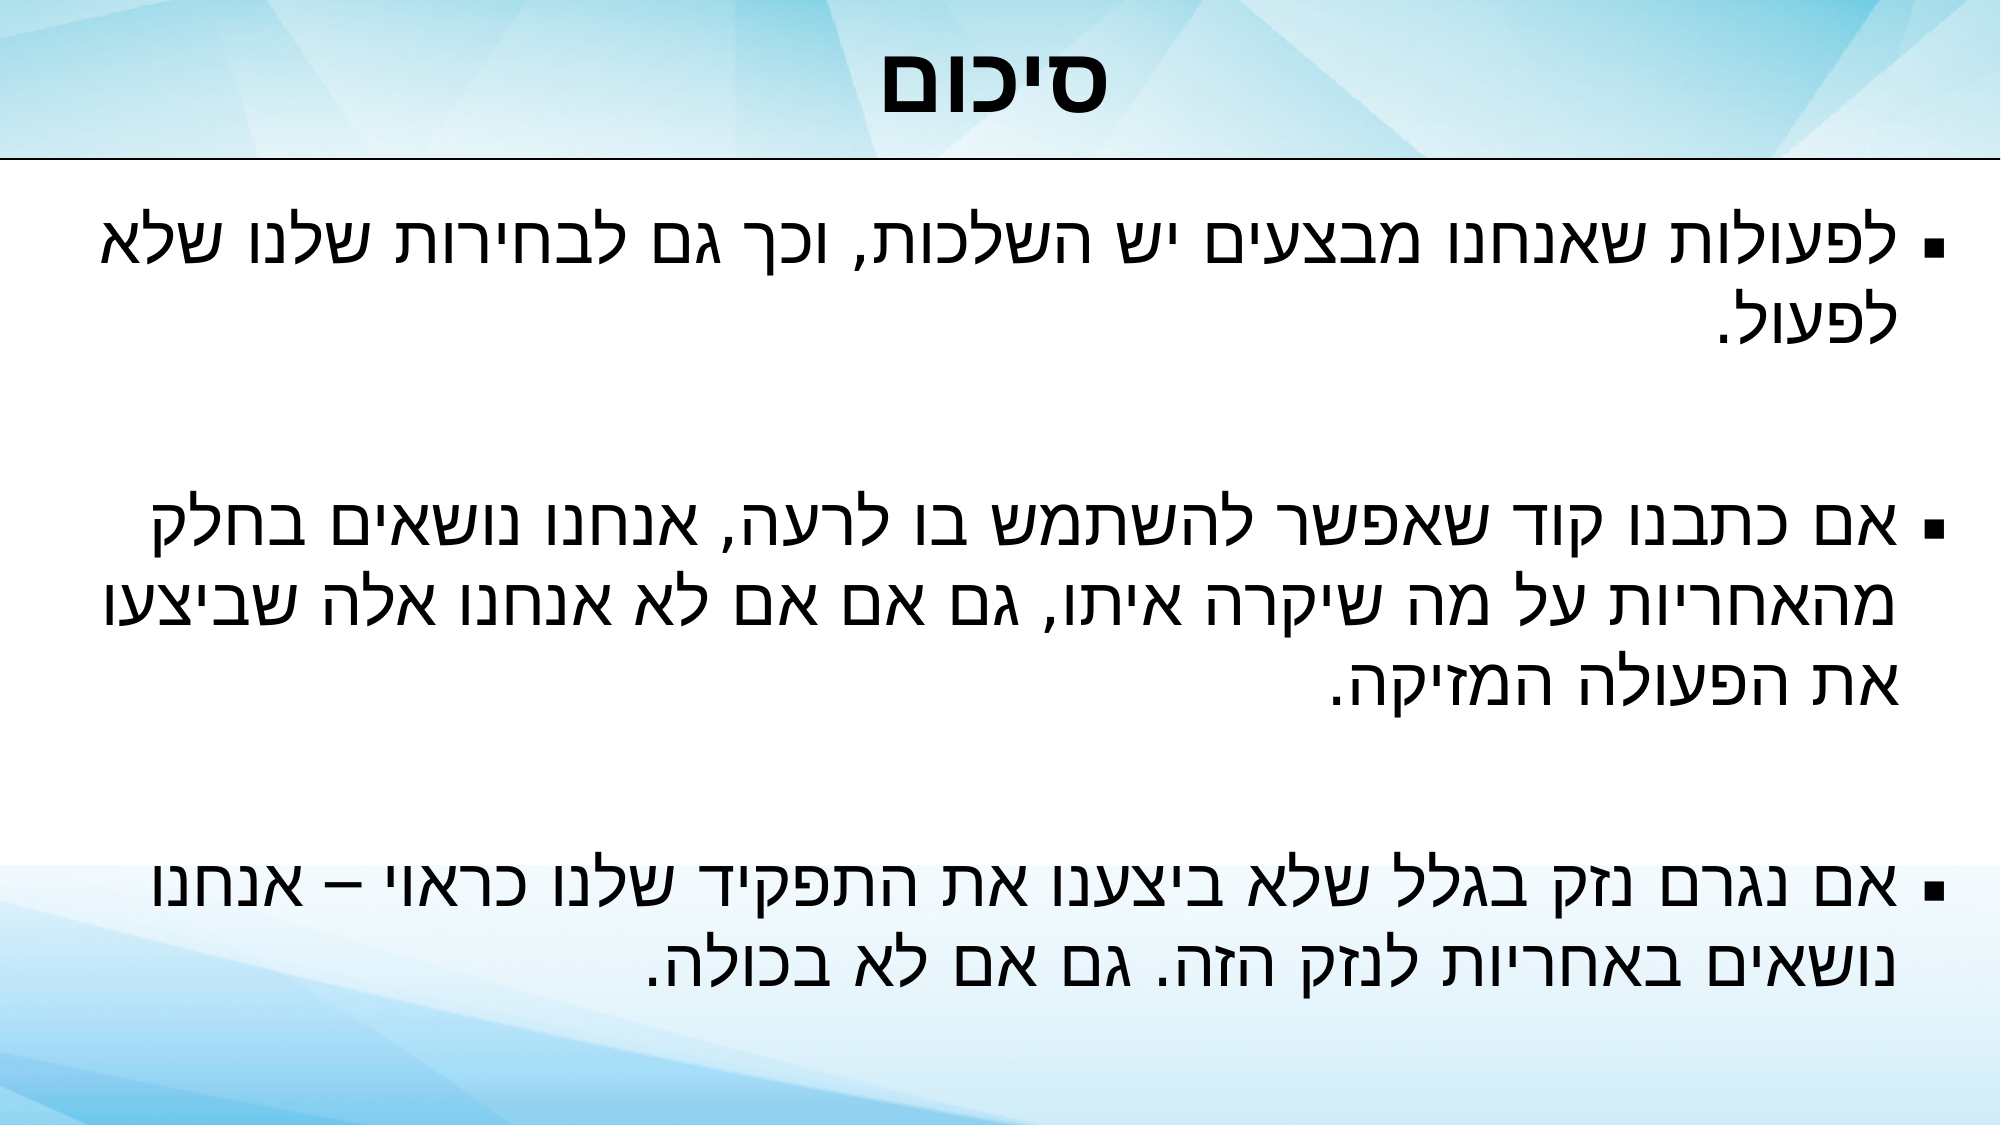

# סיכום
לפעולות שאנחנו מבצעים יש השלכות, וכך גם לבחירות שלנו שלא לפעול.

אם כתבנו קוד שאפשר להשתמש בו לרעה, אנחנו נושאים בחלק מהאחריות על מה שיקרה איתו, גם אם אם לא אנחנו אלה שביצעו את הפעולה המזיקה.

אם נגרם נזק בגלל שלא ביצענו את התפקיד שלנו כראוי – אנחנו נושאים באחריות לנזק הזה. גם אם לא בכולה.